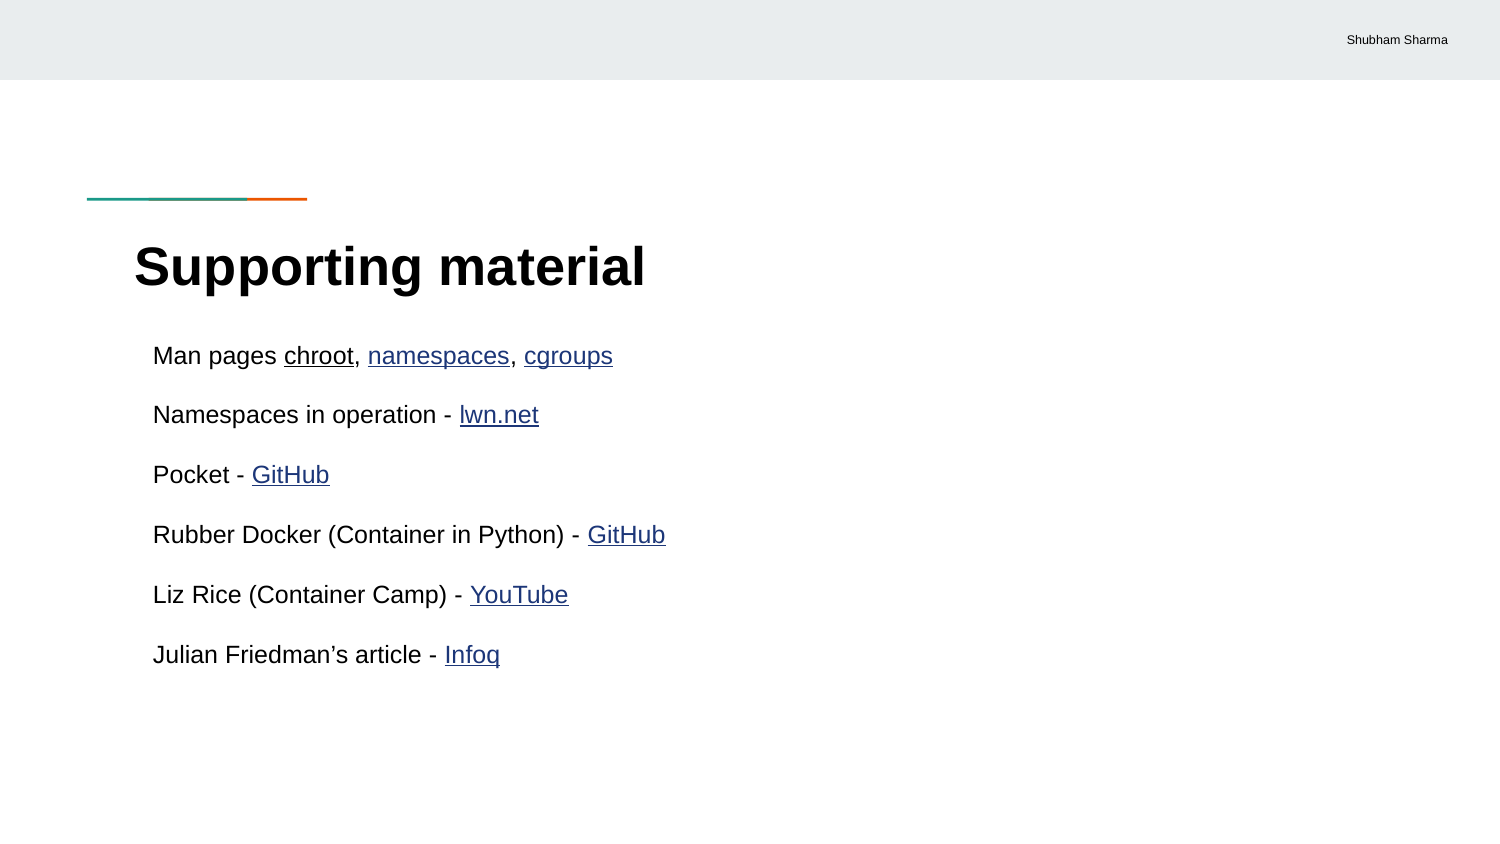

# Supporting material
Man pages chroot, namespaces, cgroups

Namespaces in operation - lwn.net

Pocket - GitHub

Rubber Docker (Container in Python) - GitHub

Liz Rice (Container Camp) - YouTube

Julian Friedman’s article - Infoq